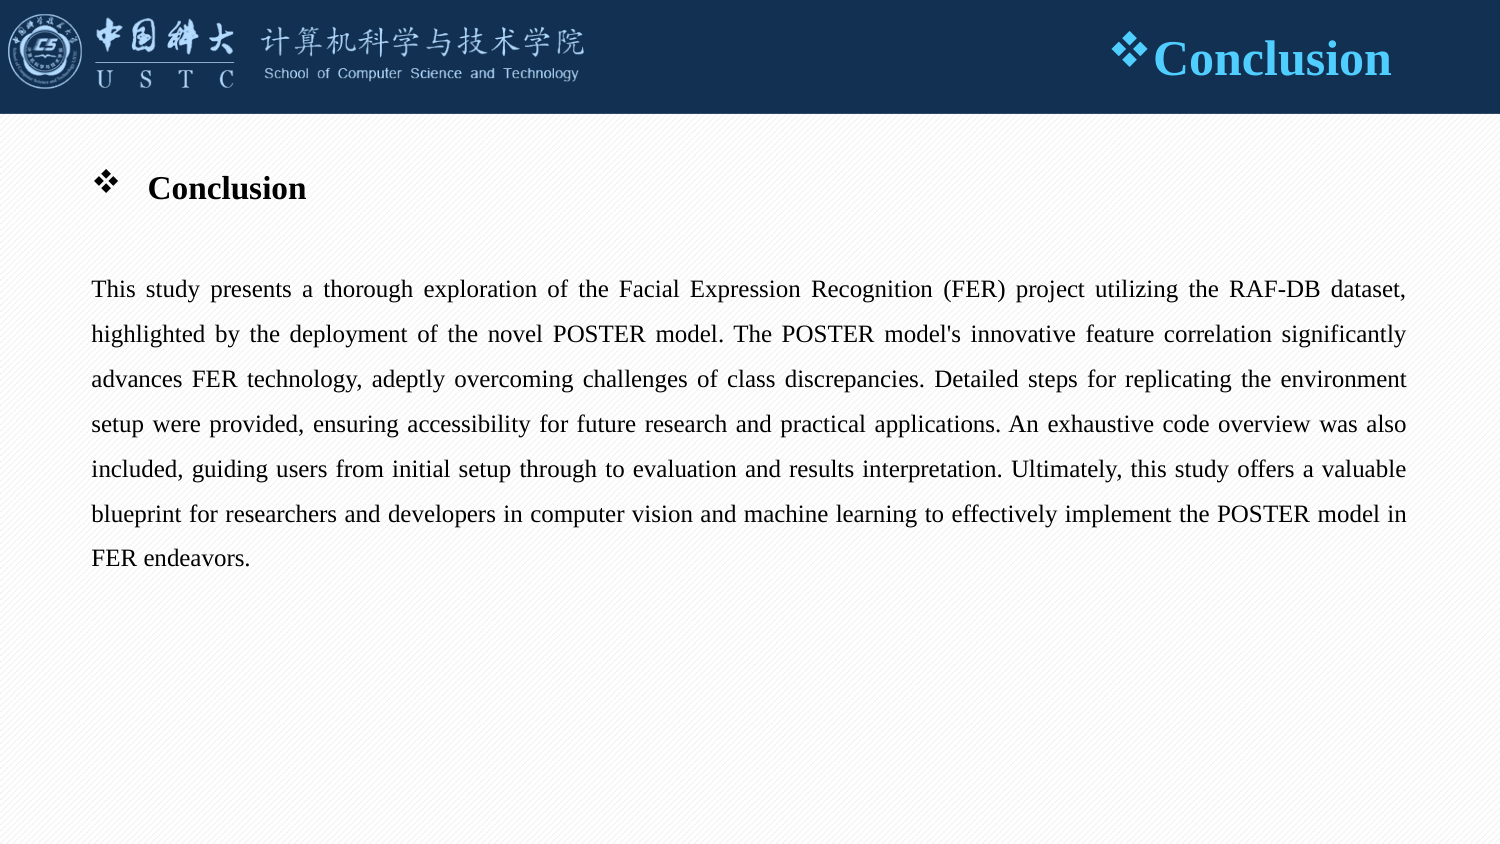

Conclusion
Conclusion

This study presents a thorough exploration of the Facial Expression Recognition (FER) project utilizing the RAF-DB dataset, highlighted by the deployment of the novel POSTER model. The POSTER model's innovative feature correlation significantly advances FER technology, adeptly overcoming challenges of class discrepancies. Detailed steps for replicating the environment setup were provided, ensuring accessibility for future research and practical applications. An exhaustive code overview was also included, guiding users from initial setup through to evaluation and results interpretation. Ultimately, this study offers a valuable blueprint for researchers and developers in computer vision and machine learning to effectively implement the POSTER model in FER endeavors.